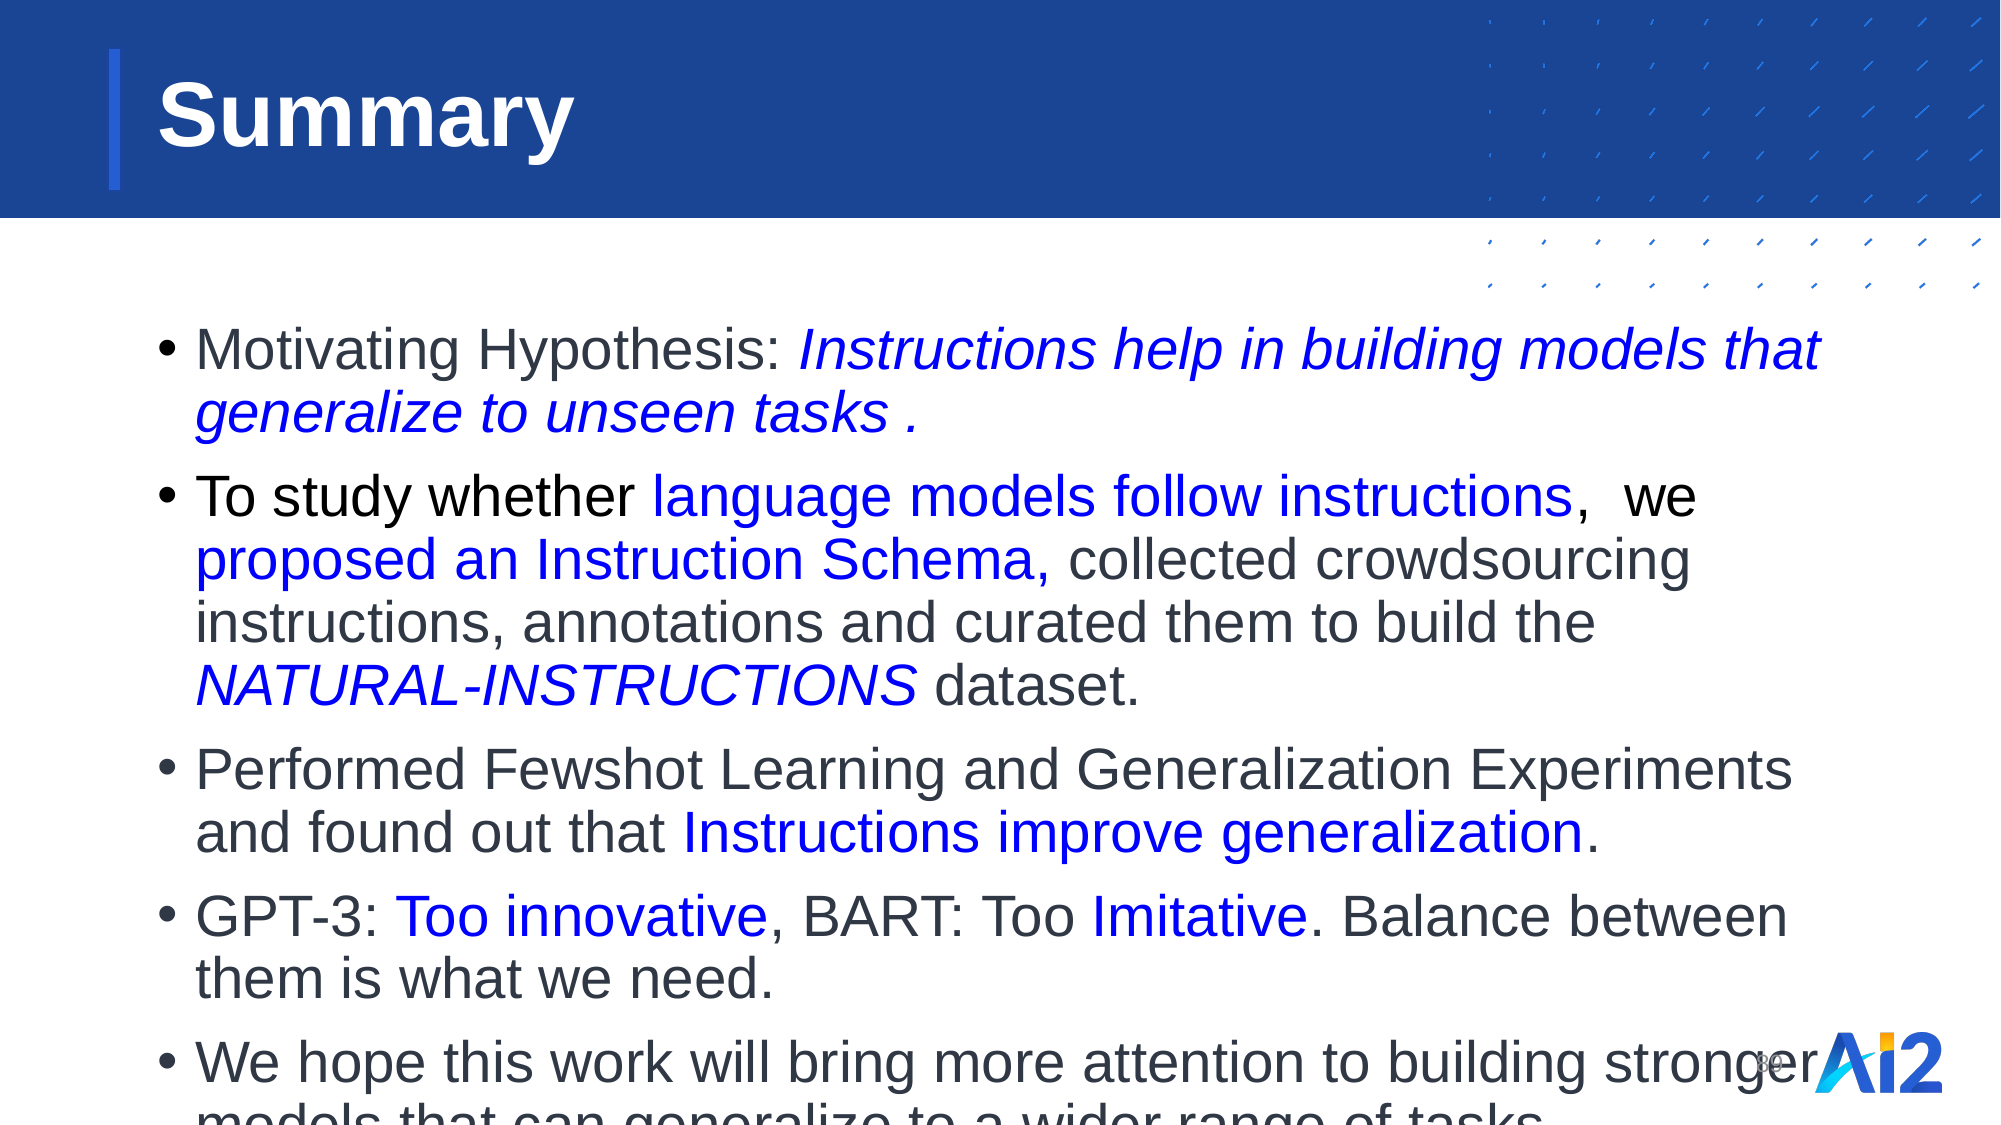

# Summary
Motivating Hypothesis: Instructions help in building models that generalize to unseen tasks .
To study whether language models follow instructions,  we proposed an Instruction Schema, collected crowdsourcing instructions, annotations and curated them to build the NATURAL-INSTRUCTIONS dataset.
Performed Fewshot Learning and Generalization Experiments and found out that Instructions improve generalization.
GPT-3: Too innovative, BART: Too Imitative. Balance between them is what we need.
We hope this work will bring more attention to building stronger models that can generalize to a wider range of tasks.

89